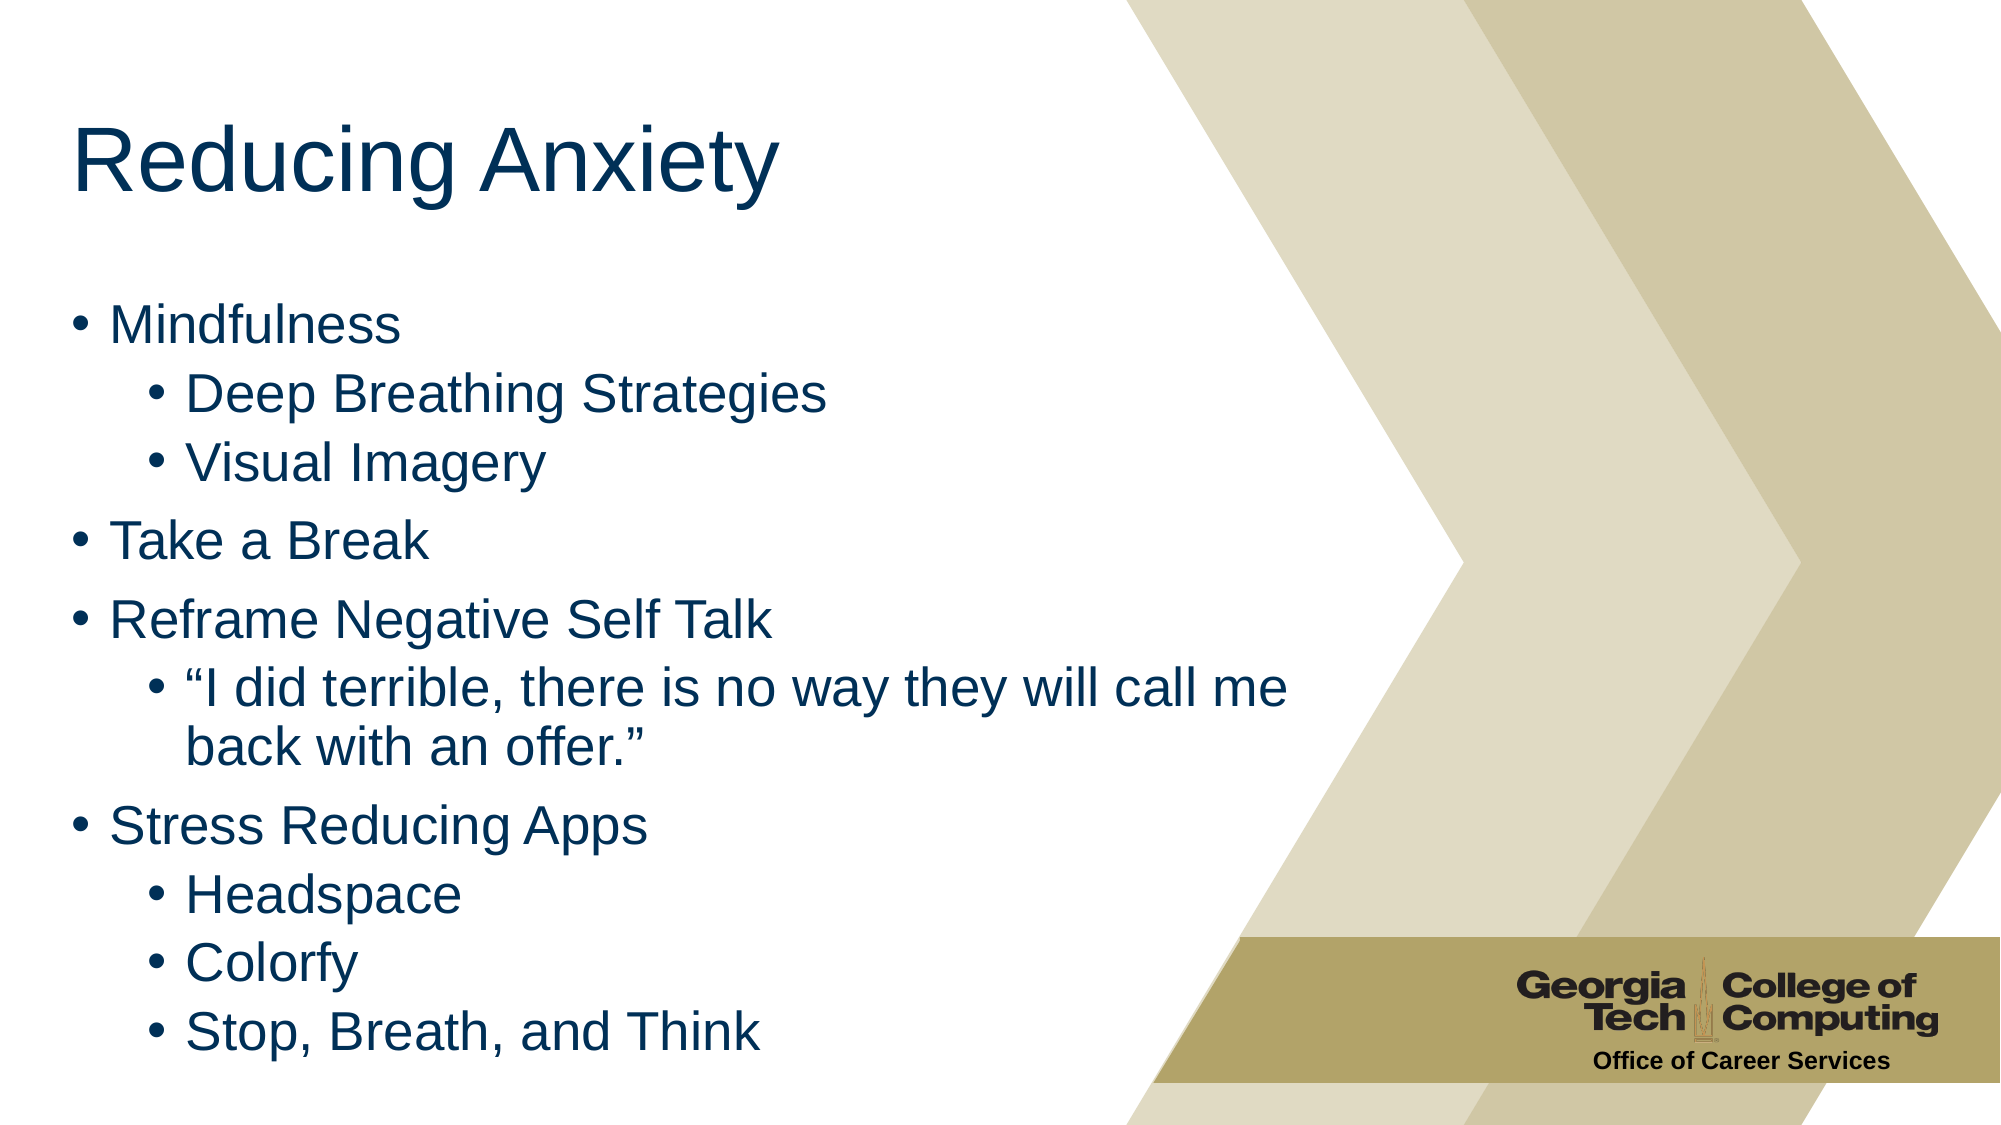

# Reducing Anxiety
Mindfulness
Deep Breathing Strategies
Visual Imagery
Take a Break
Reframe Negative Self Talk
“I did terrible, there is no way they will call me back with an offer.”
Stress Reducing Apps
Headspace
Colorfy
Stop, Breath, and Think